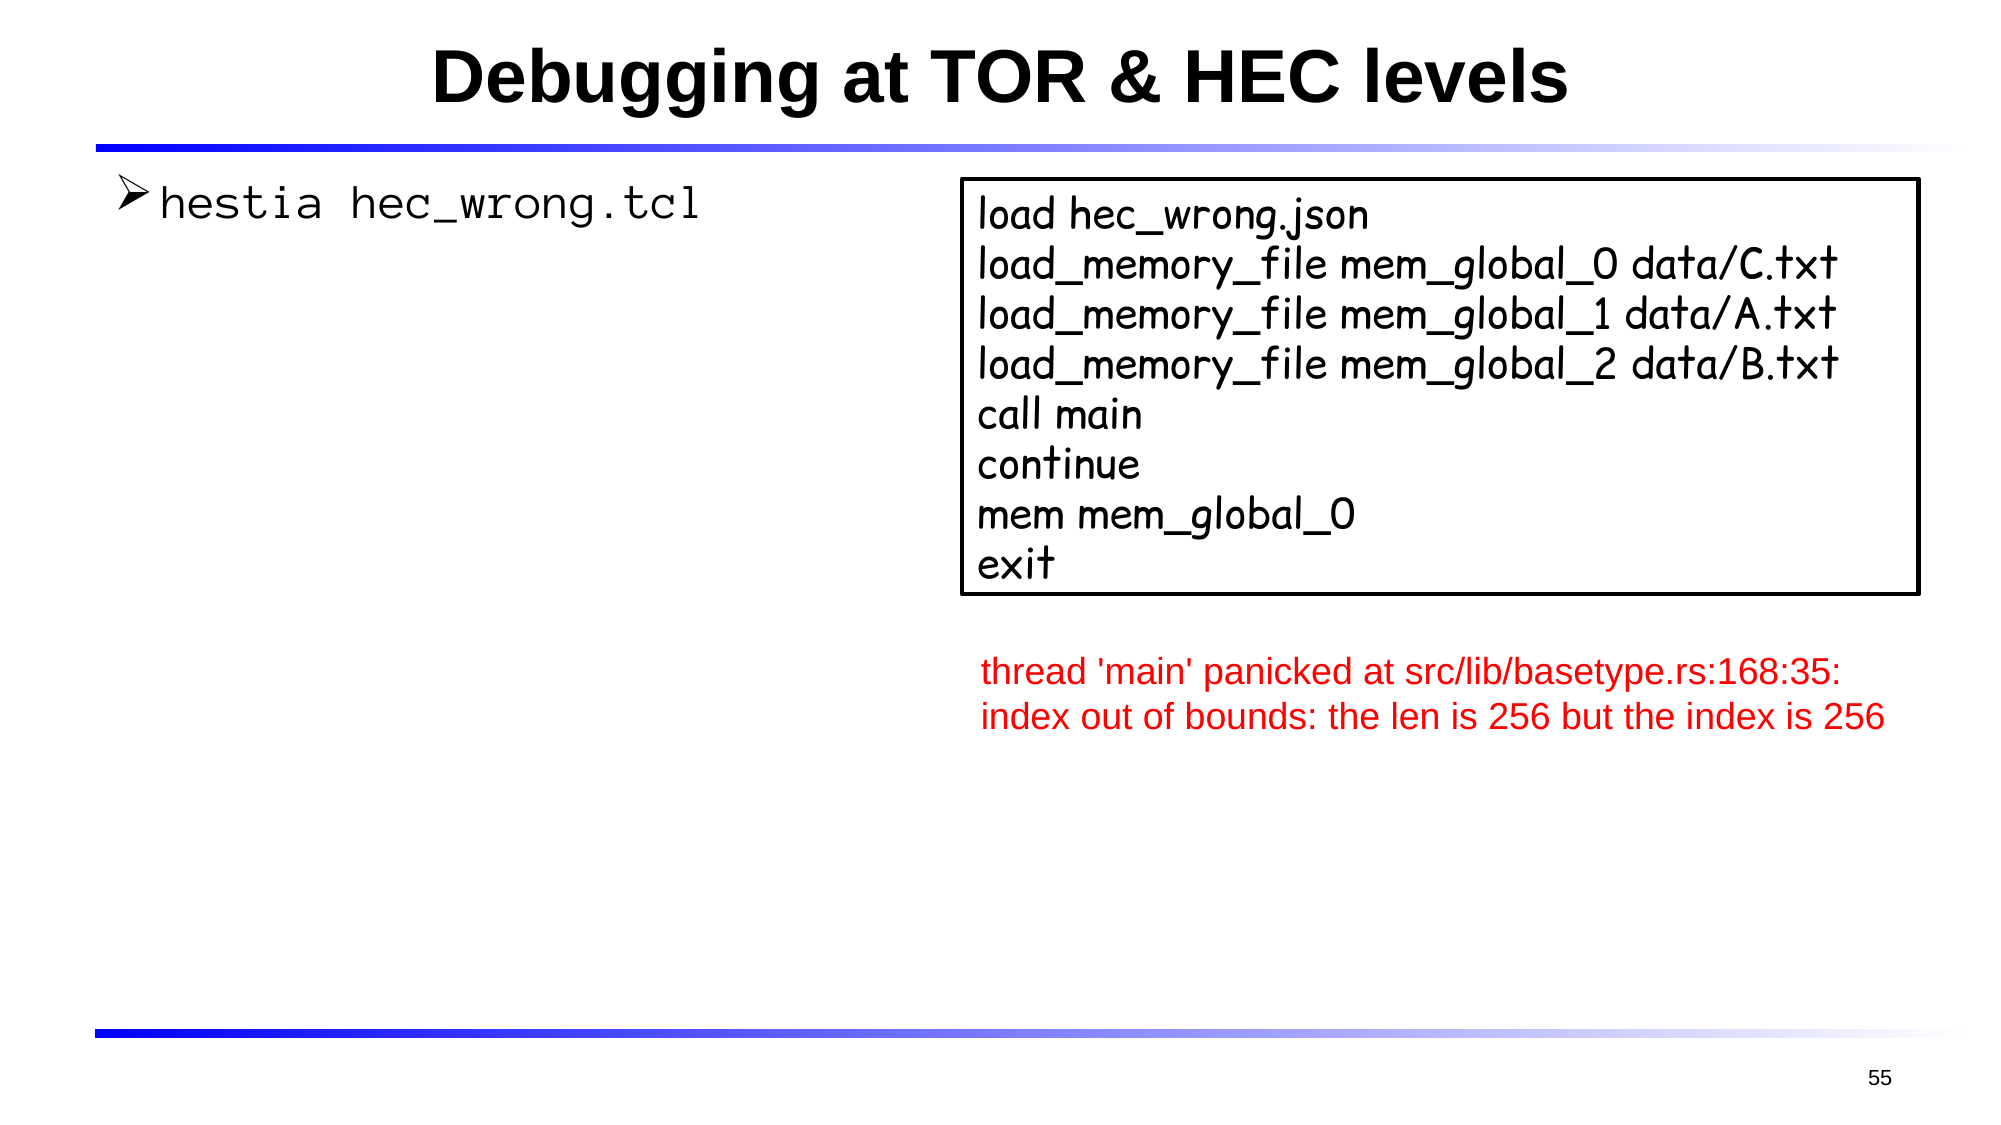

# Debugging at TOR & HEC levels
hestia hec_wrong.tcl
load hec_wrong.json
load_memory_file mem_global_0 data/C.txt
load_memory_file mem_global_1 data/A.txt
load_memory_file mem_global_2 data/B.txt
call main
continue
mem mem_global_0
exit
thread 'main' panicked at src/lib/basetype.rs:168:35:
index out of bounds: the len is 256 but the index is 256

55